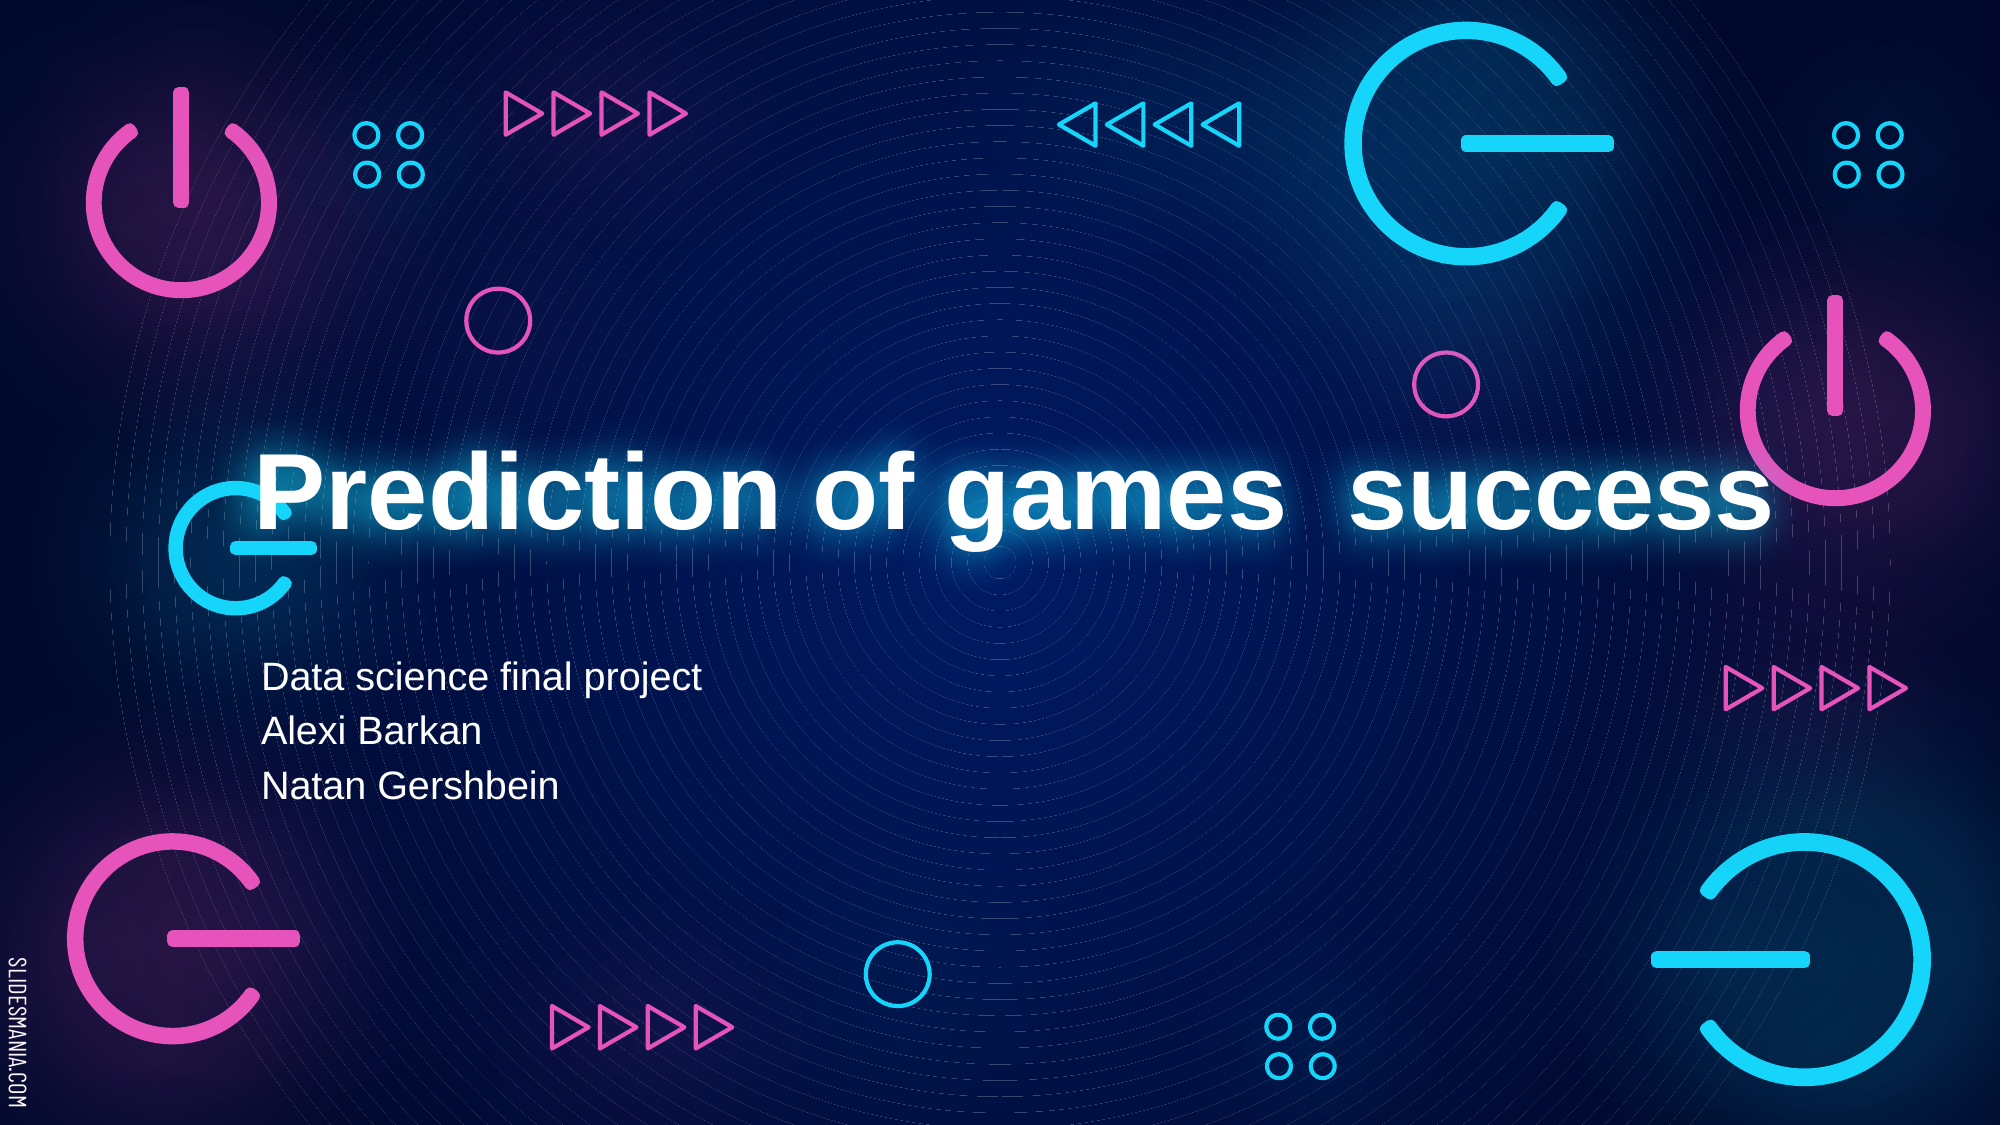

# Prediction of games  success
Data science final project
Alexi Barkan
Natan Gershbein